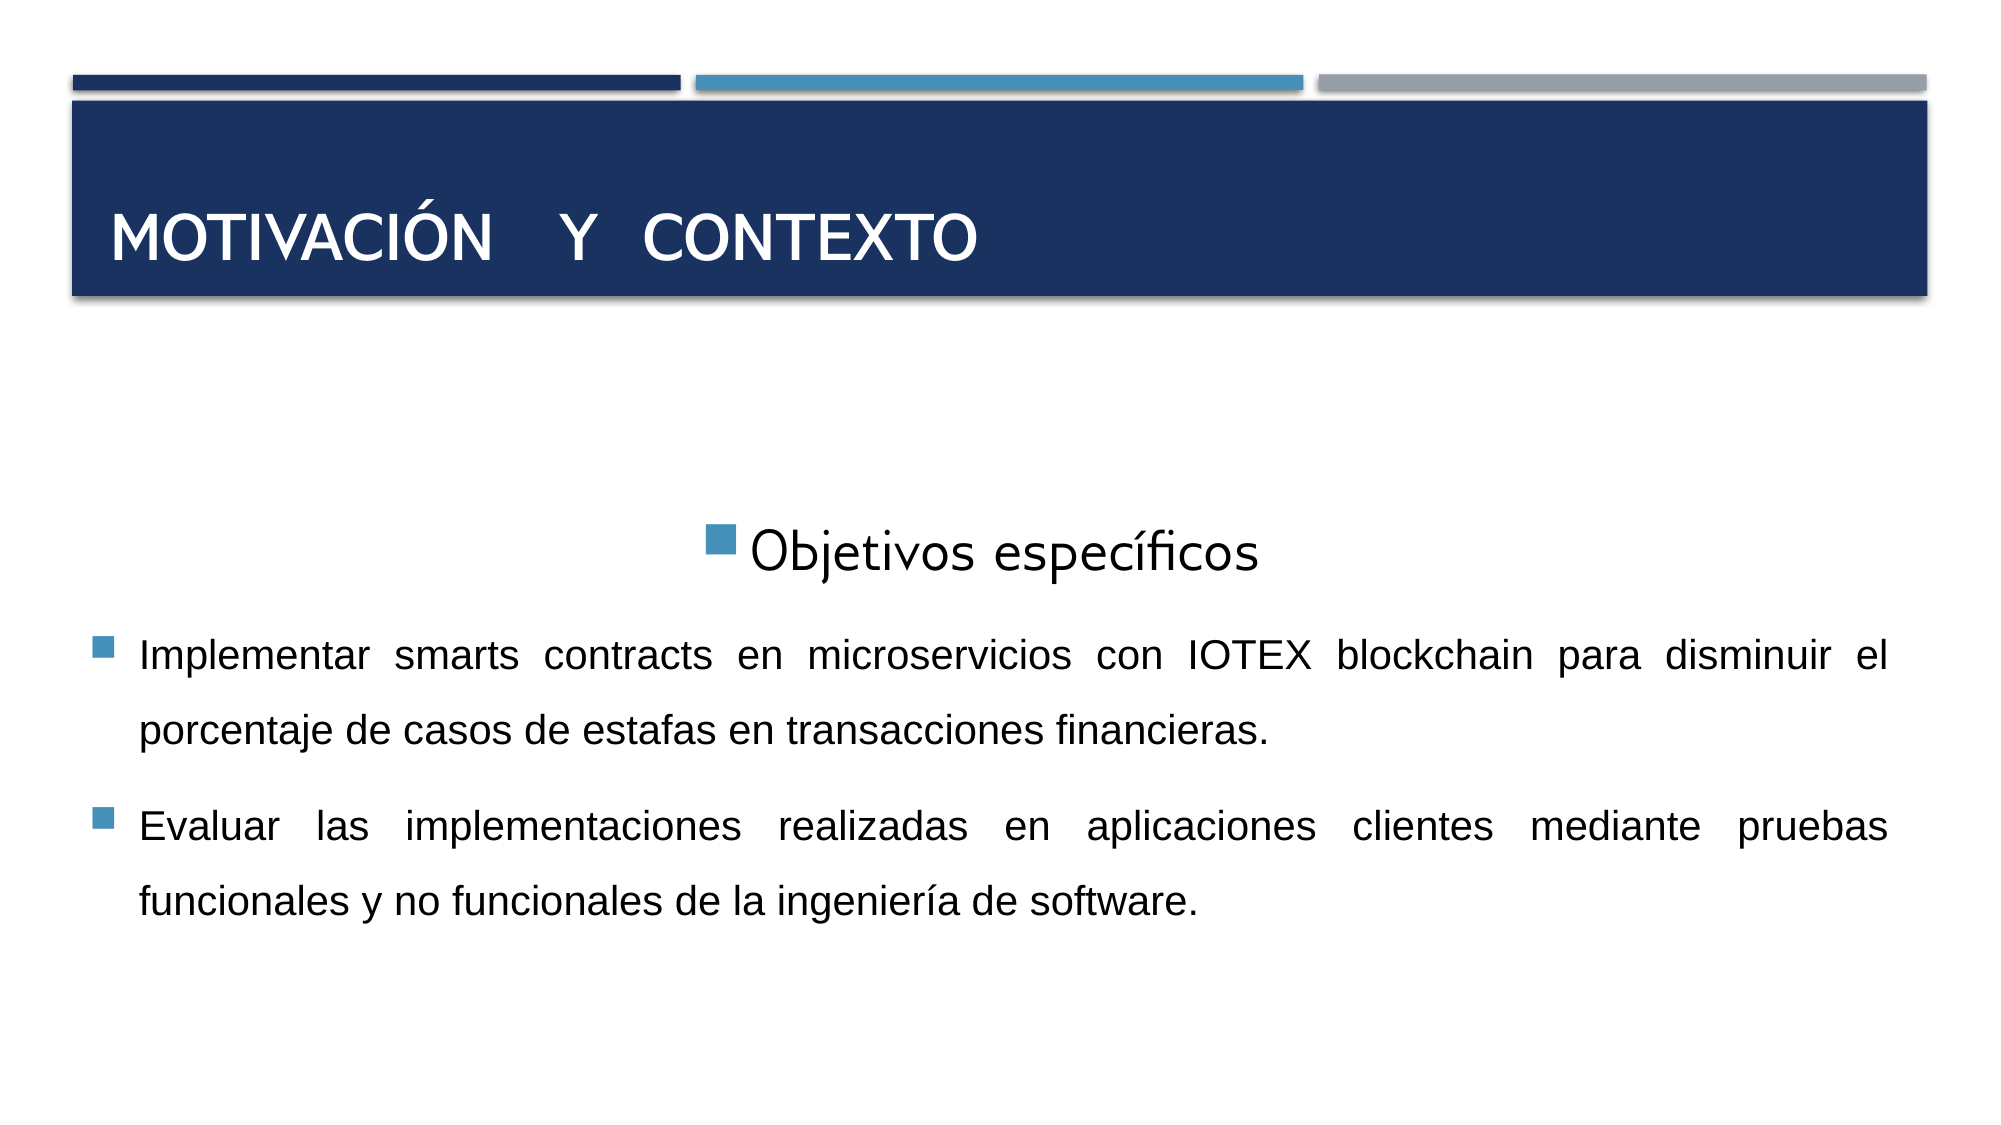

# Motivación   y  contexto
Objetivos específicos
Implementar smarts contracts en microservicios con IOTEX blockchain para disminuir el porcentaje de casos de estafas en transacciones financieras.
Evaluar las implementaciones realizadas en aplicaciones clientes mediante pruebas funcionales y no funcionales de la ingeniería de software.